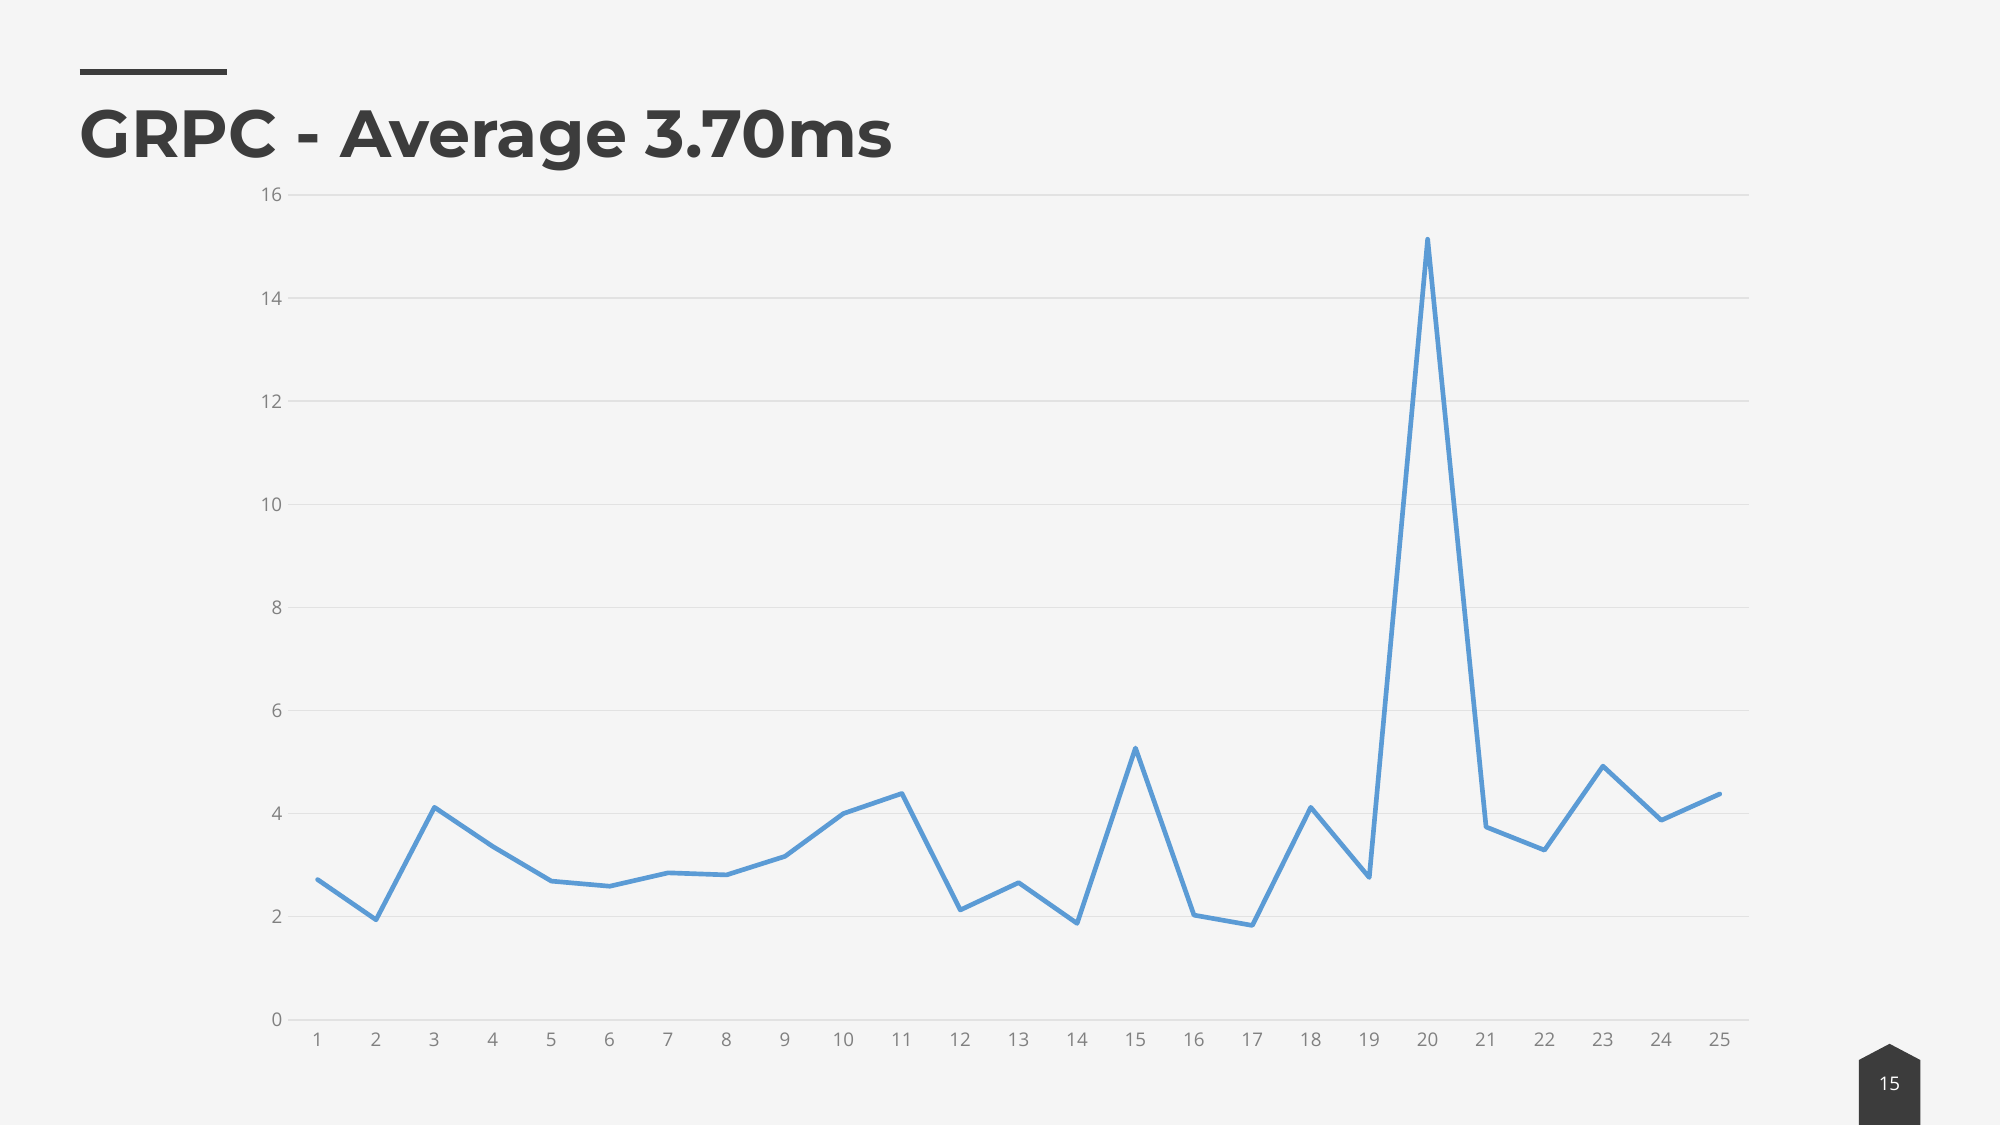

# GRPC - Average 3.70ms

### Chart

| Category |  |
|---|---|
15